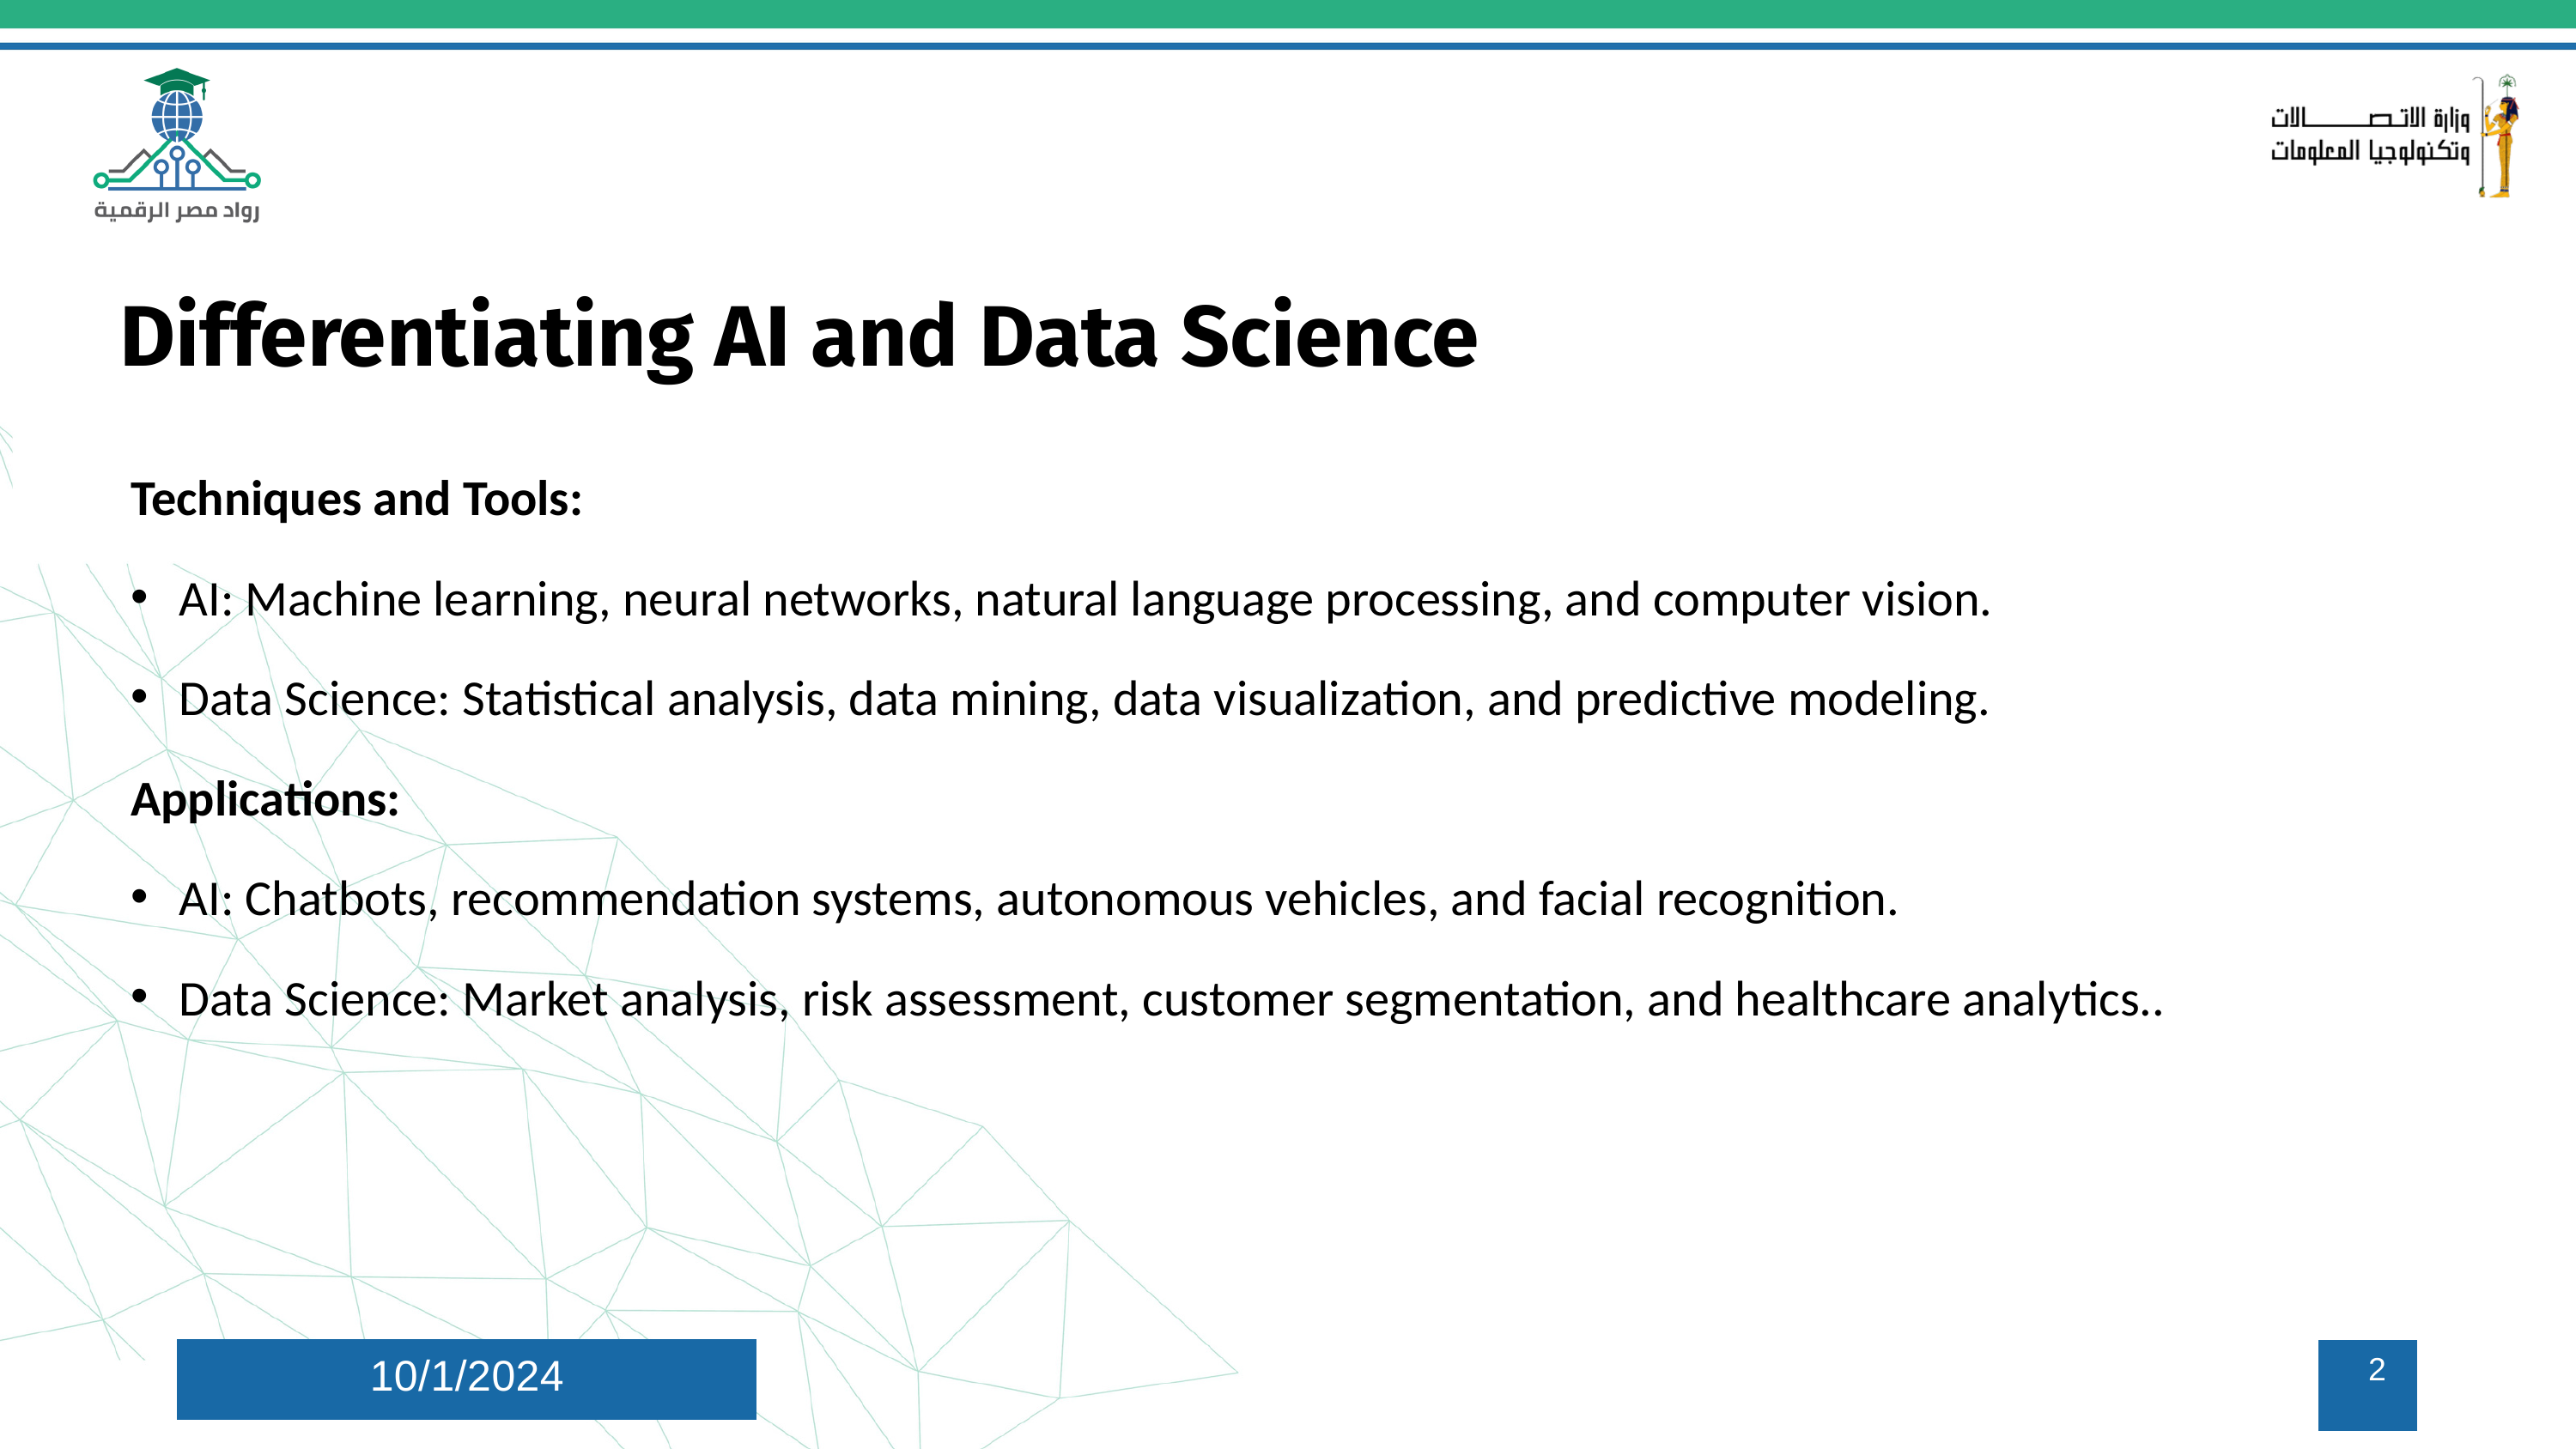

Differentiating AI and Data Science
Techniques and Tools:
AI: Machine learning, neural networks, natural language processing, and computer vision.
Data Science: Statistical analysis, data mining, data visualization, and predictive modeling.
Applications:
AI: Chatbots, recommendation systems, autonomous vehicles, and facial recognition.
Data Science: Market analysis, risk assessment, customer segmentation, and healthcare analytics..